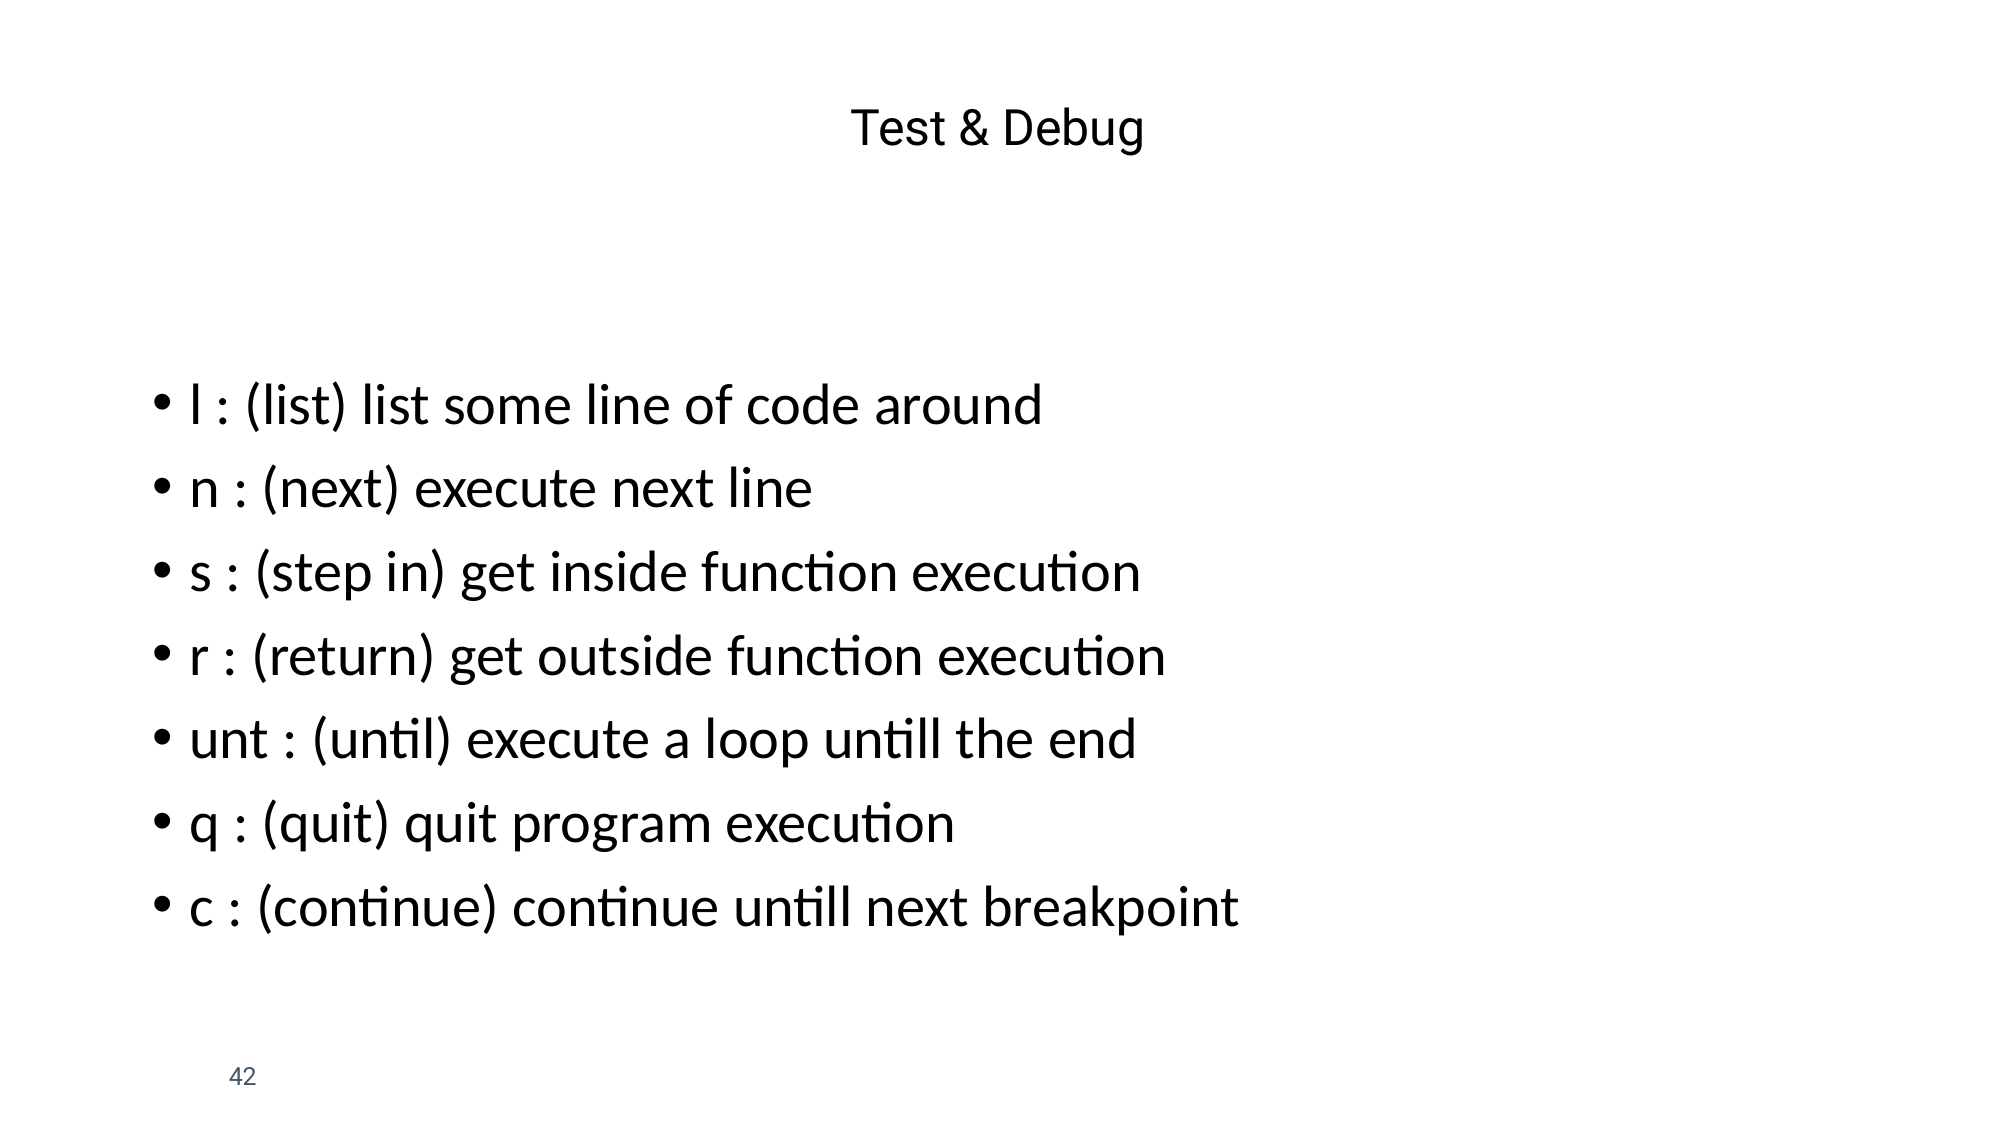

Test & Debug

l : (list) list some line of code around
n : (next) execute next line
s : (step in) get inside function execution
r : (return) get outside function execution
unt : (until) execute a loop untill the end
q : (quit) quit program execution
c : (continue) continue untill next breakpoint

42